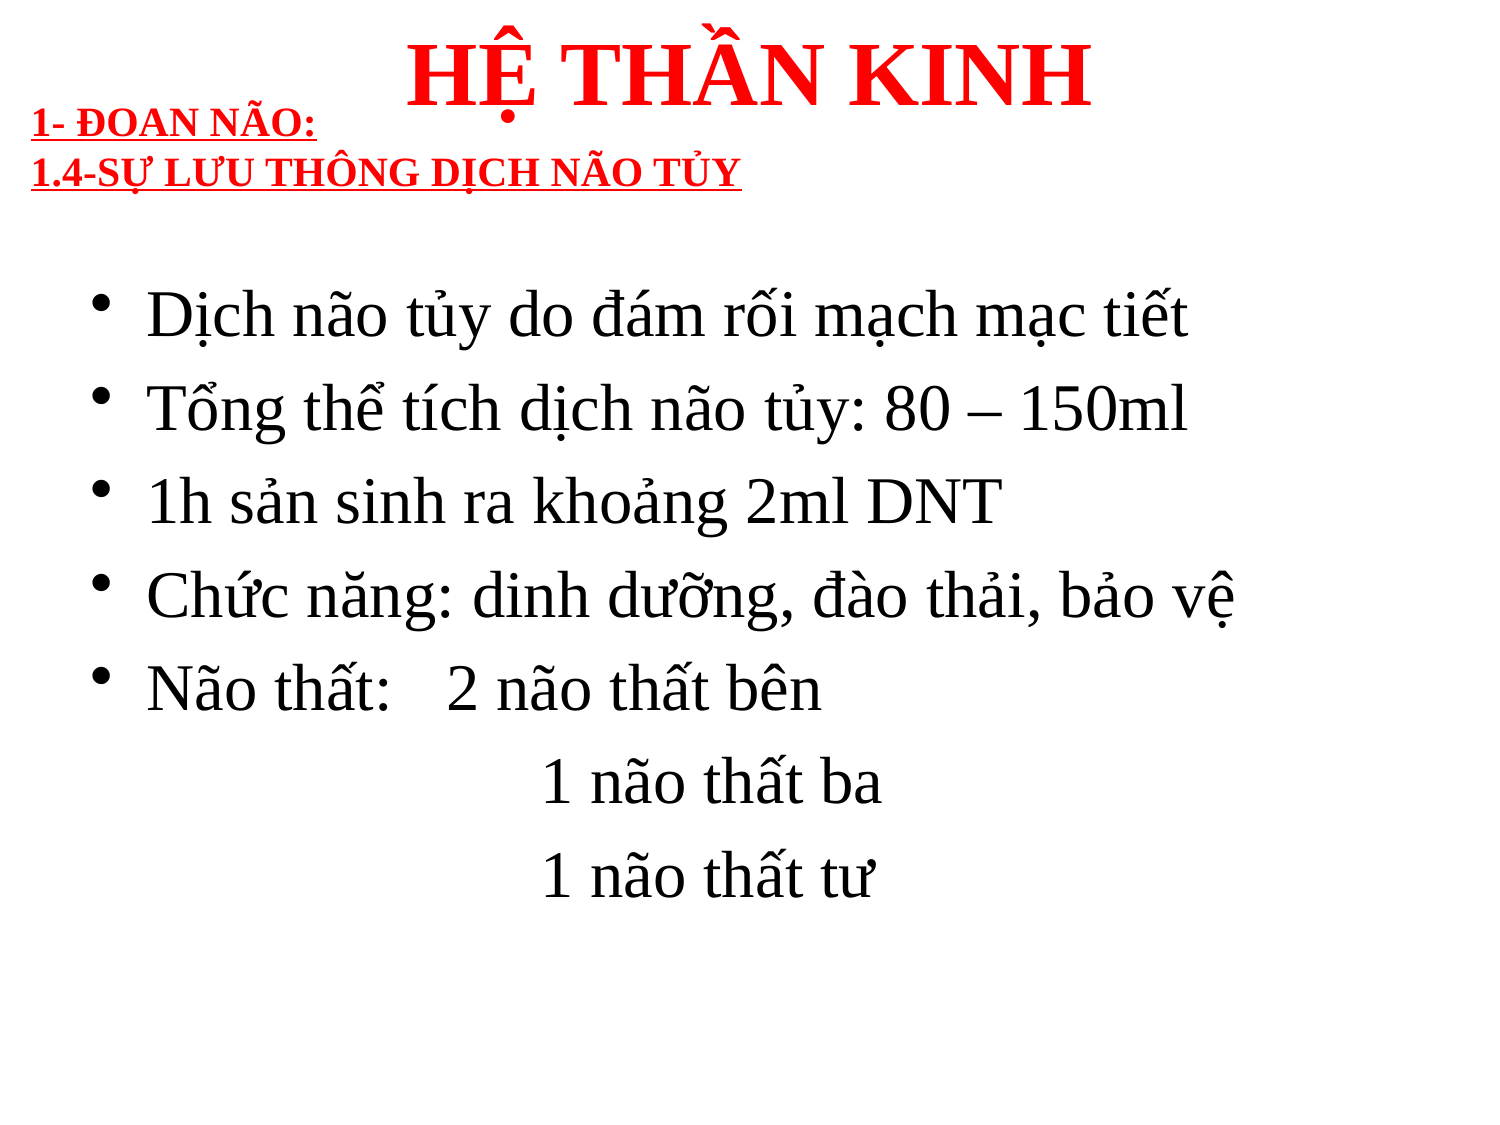

# HỆ THẦN KINH
1- ĐOAN NÃO:
1.4-SỰ LƯU THÔNG DỊCH NÃO TỦY
Dịch não tủy do đám rối mạch mạc tiết
Tổng thể tích dịch não tủy: 80 – 150ml
1h sản sinh ra khoảng 2ml DNT
Chức năng: dinh dưỡng, đào thải, bảo vệ
Não thất: 	2 não thất bên
			1 não thất ba
			1 não thất tư